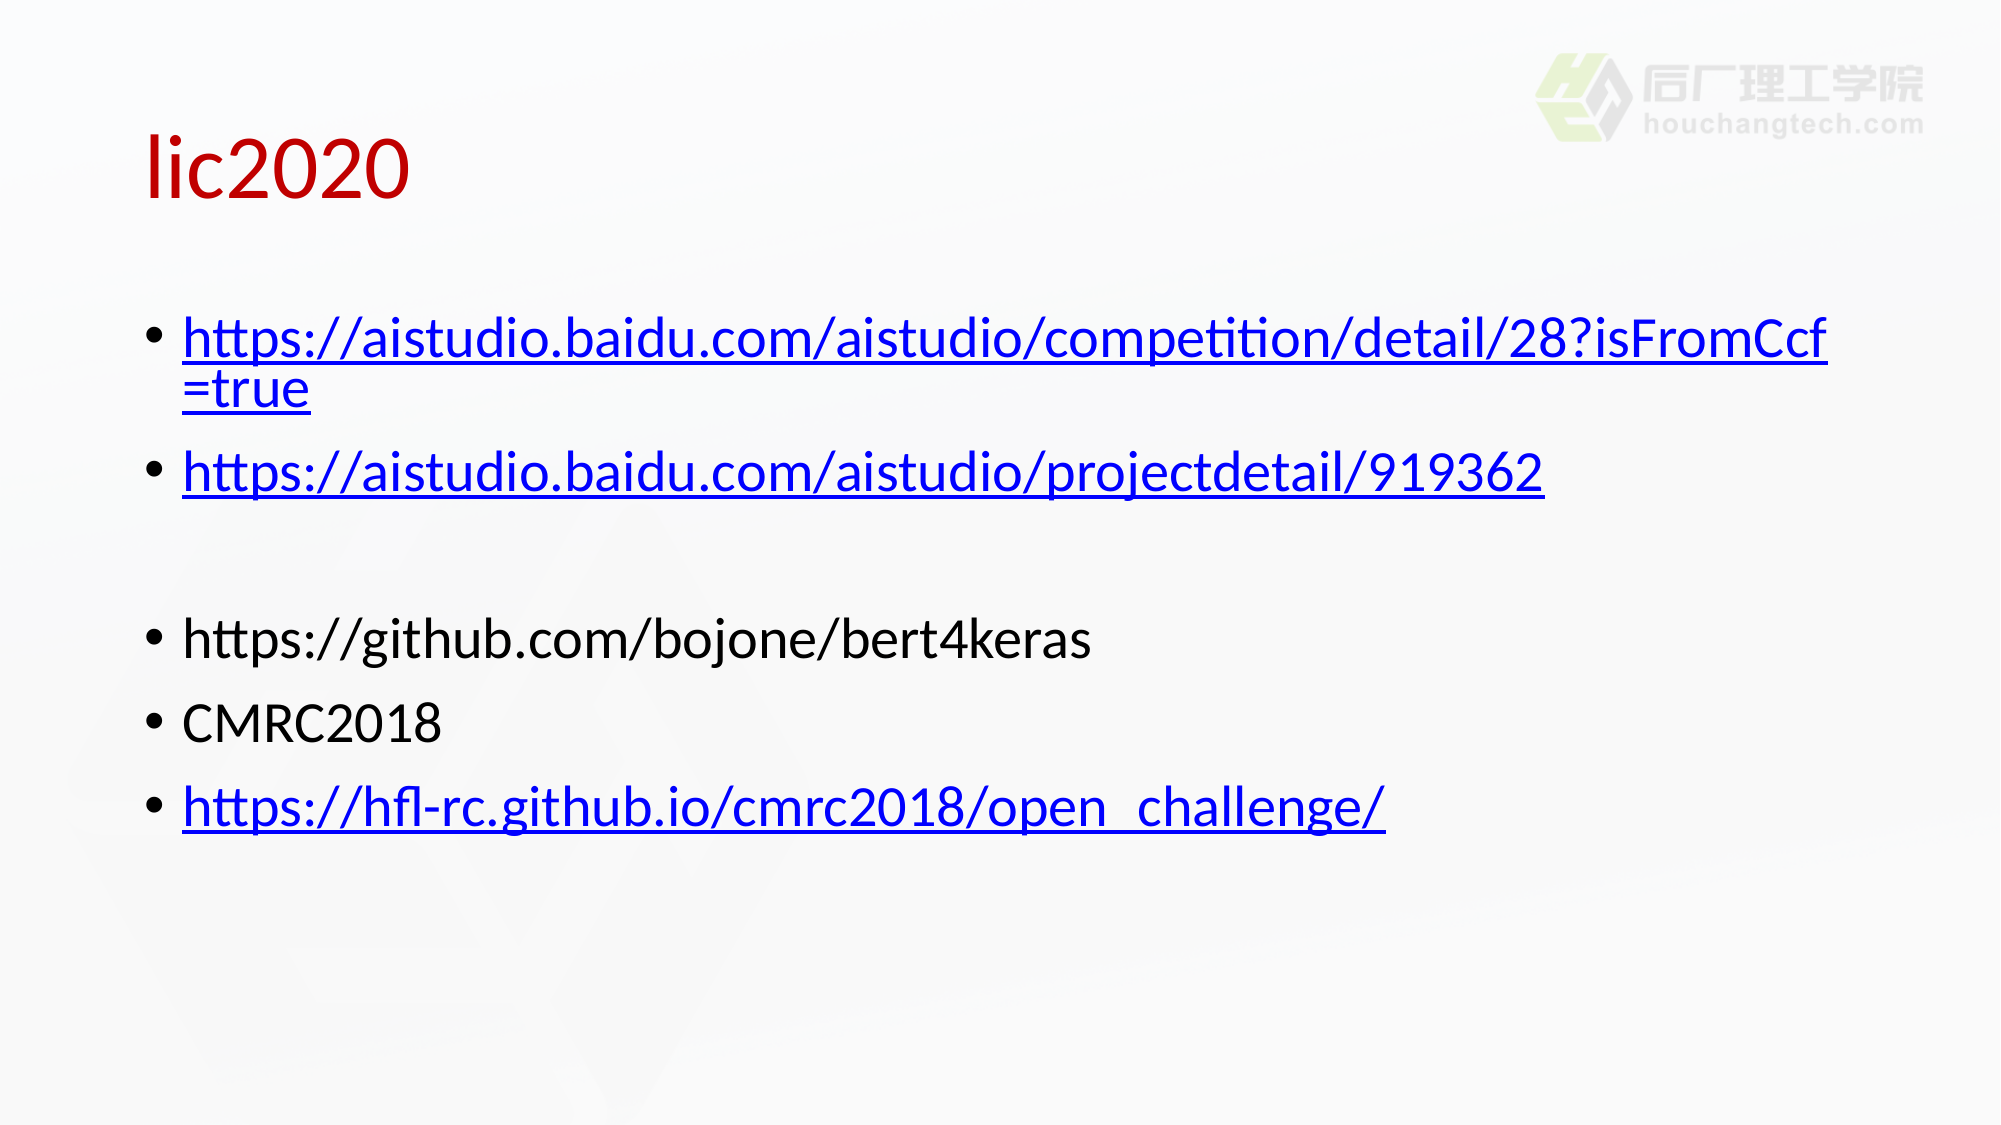

# lic2020
https://aistudio.baidu.com/aistudio/competition/detail/28?isFromCcf=true
https://aistudio.baidu.com/aistudio/projectdetail/919362

https://github.com/bojone/bert4keras
CMRC2018
https://hfl-rc.github.io/cmrc2018/open_challenge/